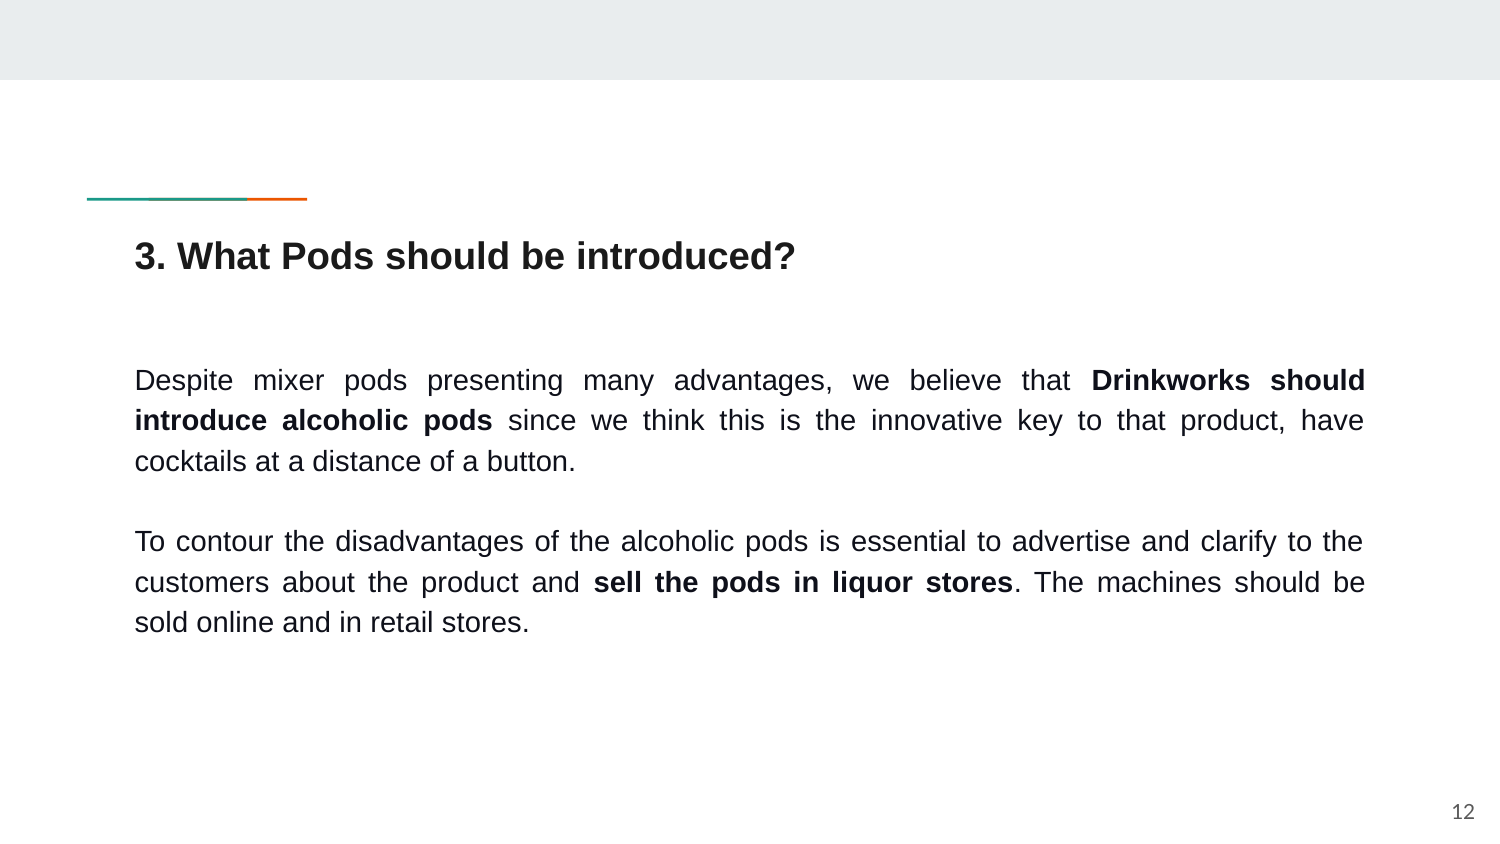

# 3. What Pods should be introduced?
Despite mixer pods presenting many advantages, we believe that Drinkworks should introduce alcoholic pods since we think this is the innovative key to that product, have cocktails at a distance of a button.

To contour the disadvantages of the alcoholic pods is essential to advertise and clarify to the customers about the product and sell the pods in liquor stores. The machines should be sold online and in retail stores.

12